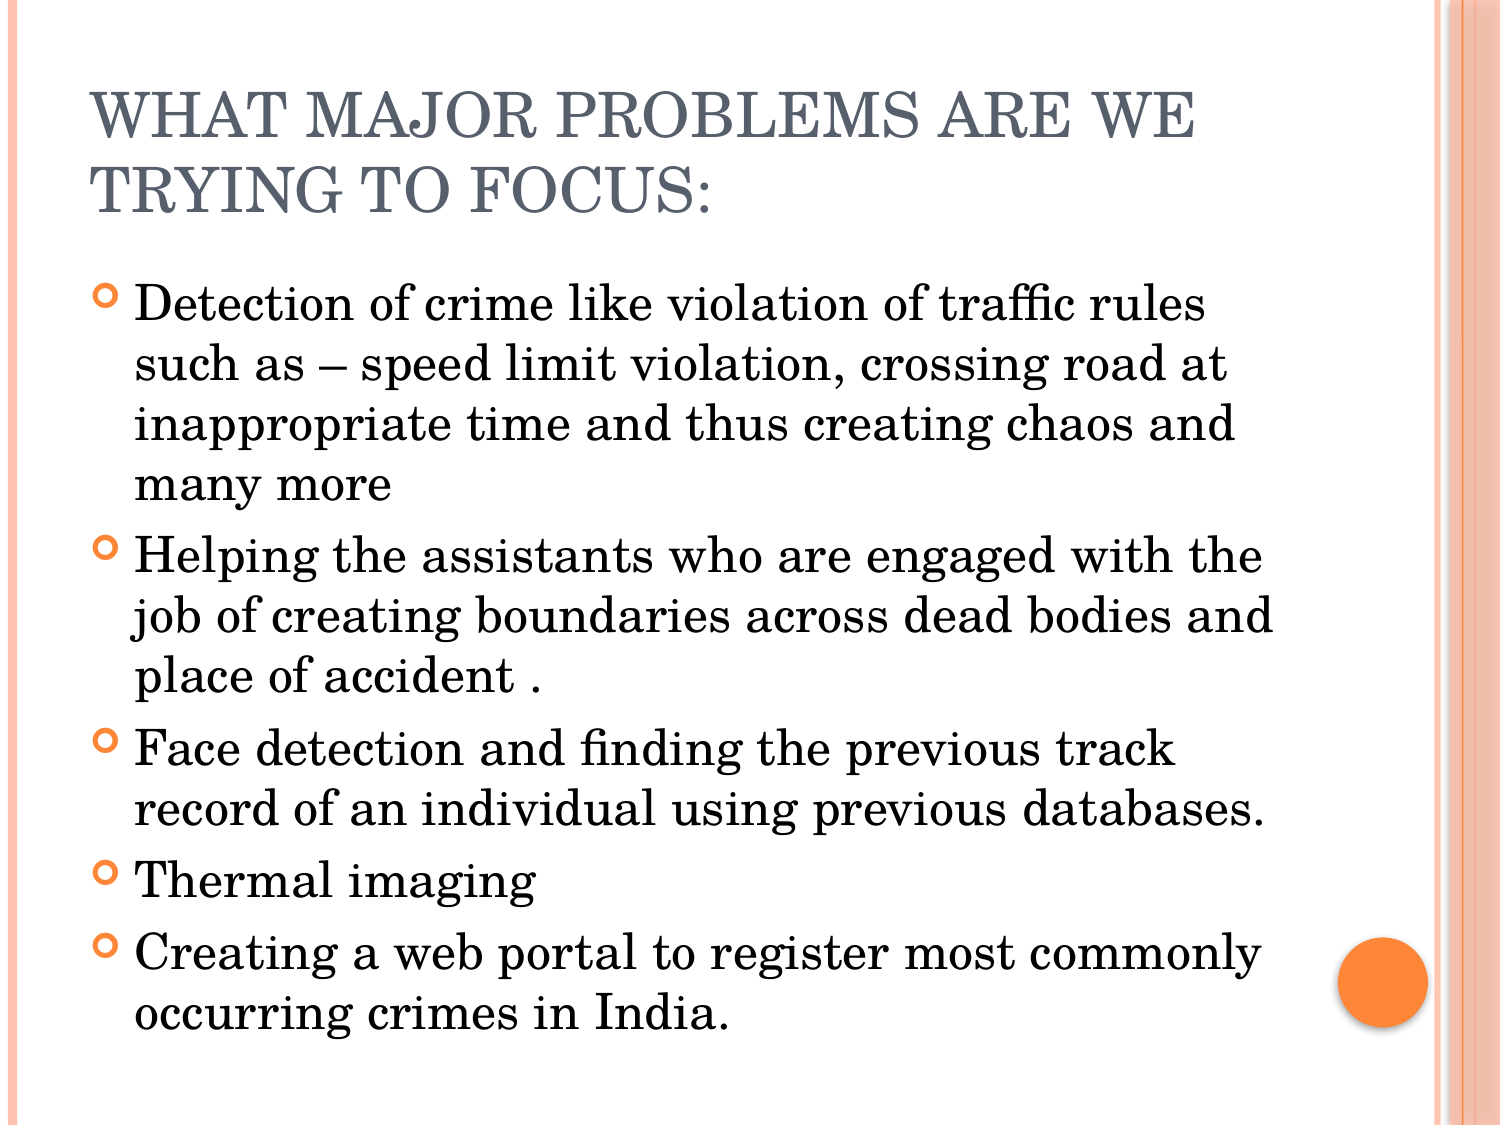

# What major problems are we trying to focus:
Detection of crime like violation of traffic rules such as – speed limit violation, crossing road at inappropriate time and thus creating chaos and many more
Helping the assistants who are engaged with the job of creating boundaries across dead bodies and place of accident .
Face detection and finding the previous track record of an individual using previous databases.
Thermal imaging
Creating a web portal to register most commonly occurring crimes in India.